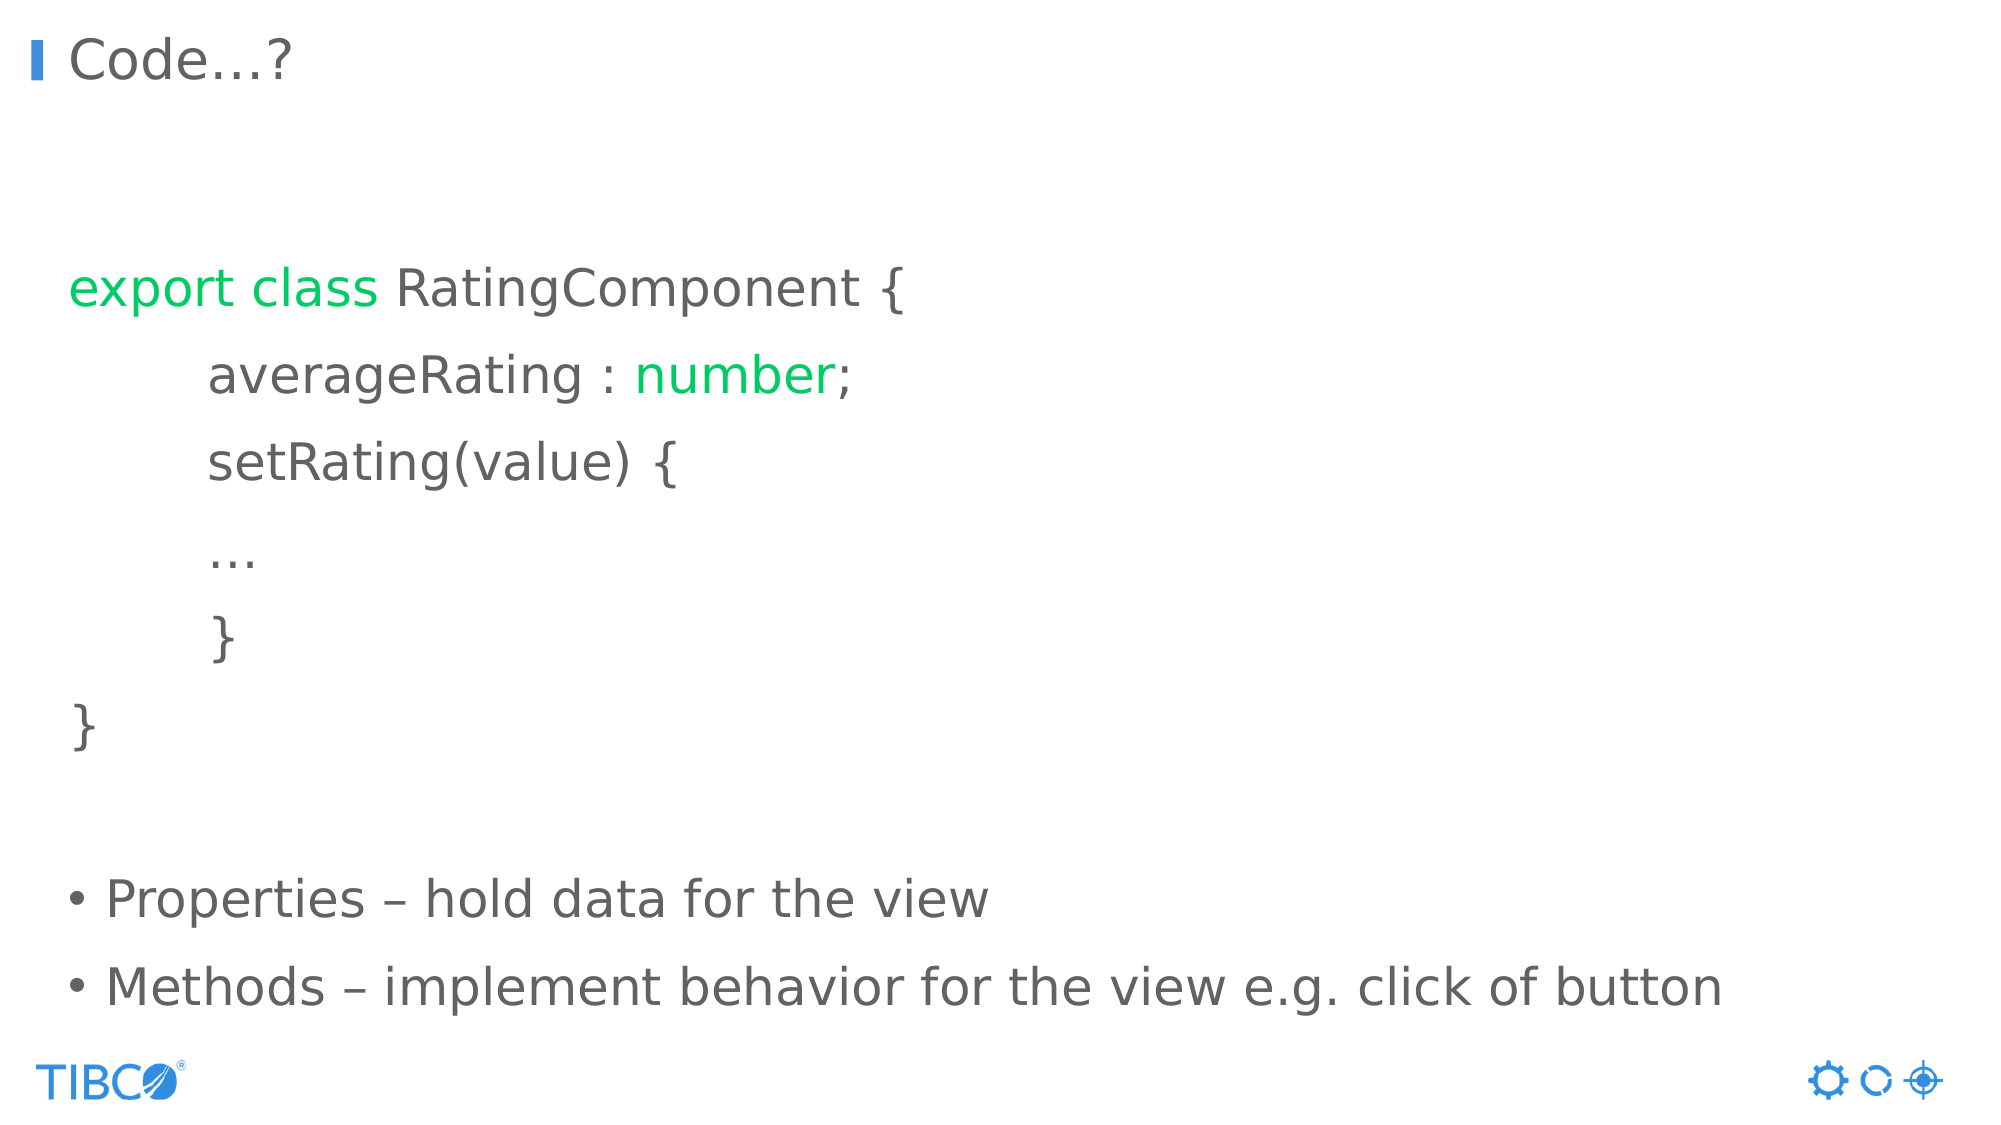

# Code…?

export class RatingComponent {
	averageRating : number;
	setRating(value) {
		…
	}
}

Properties – hold data for the view
Methods – implement behavior for the view e.g. click of button